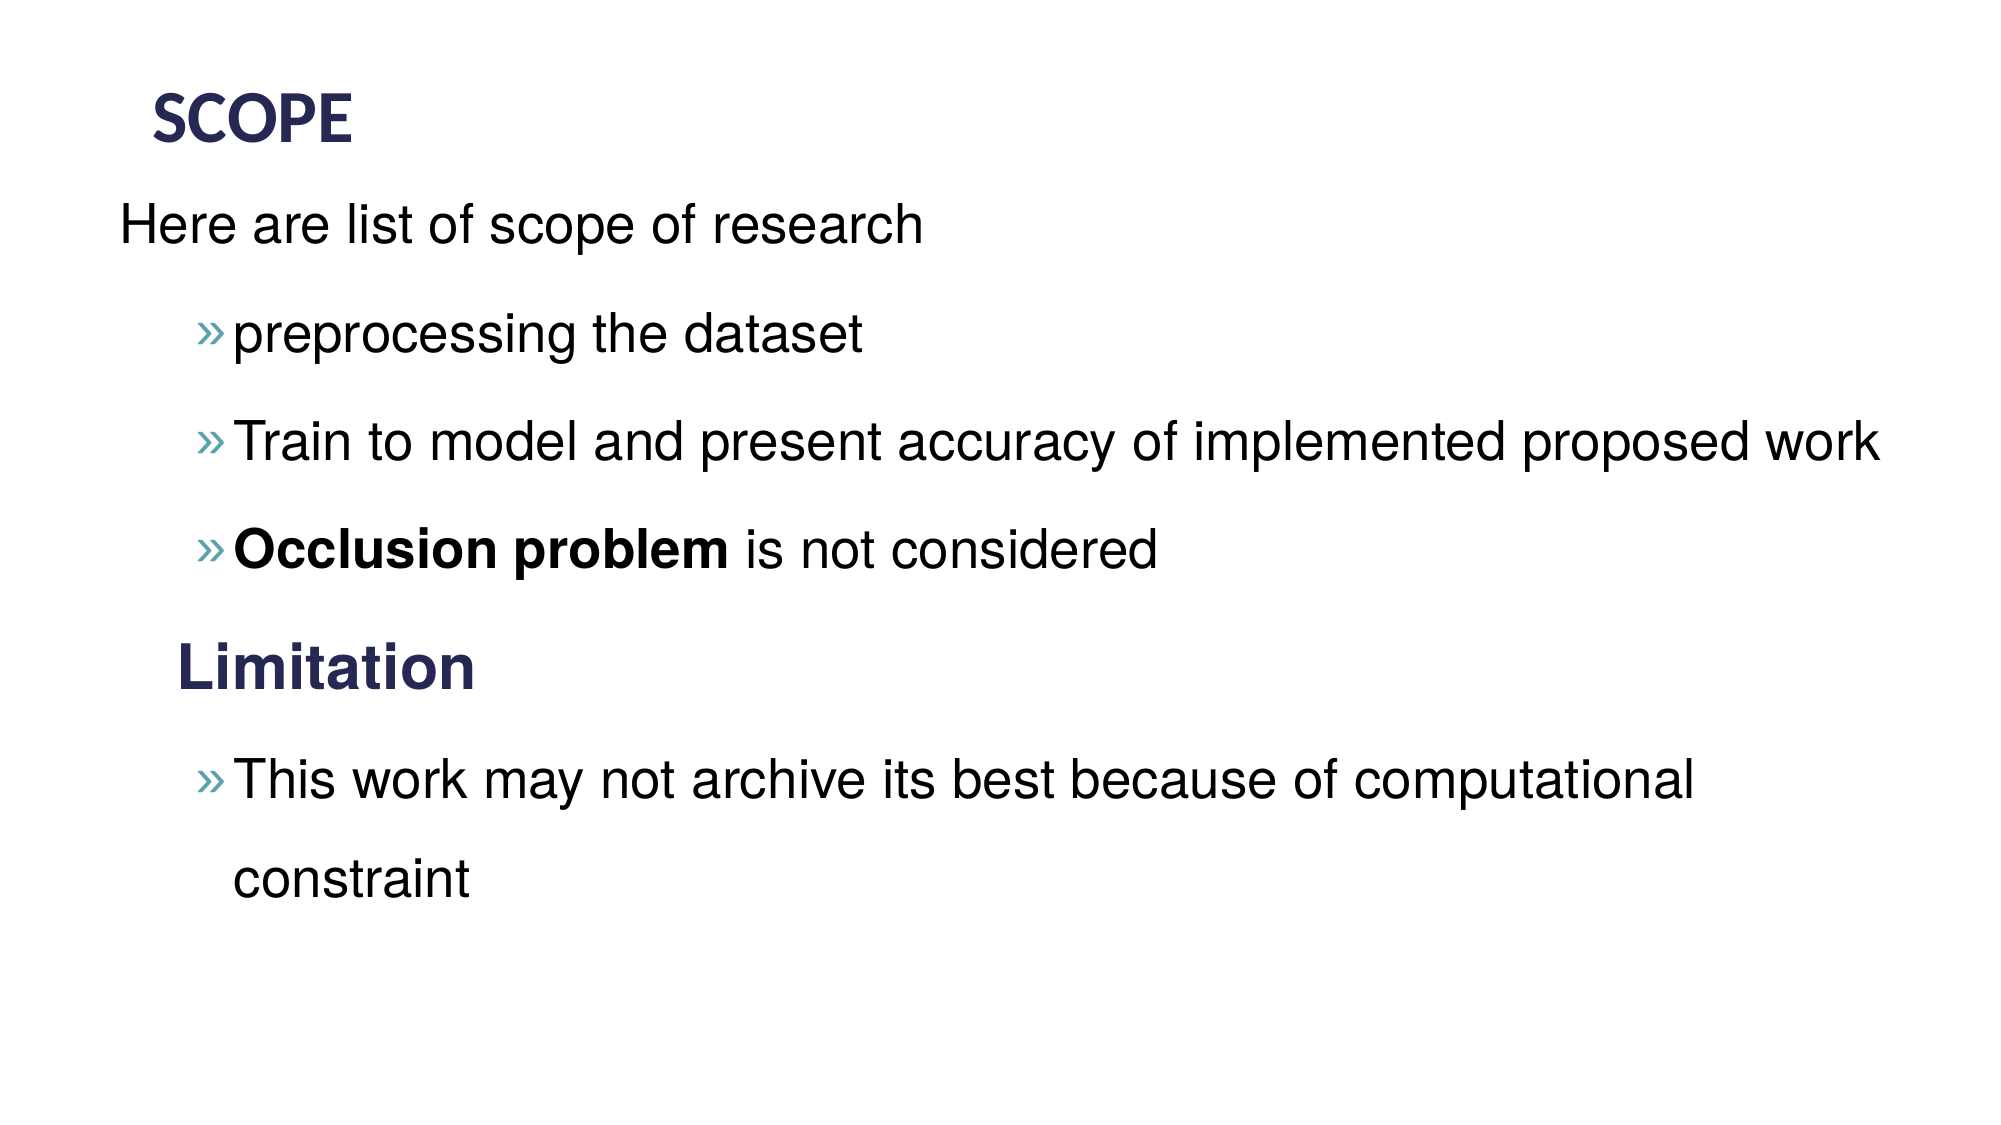

# Scope
Here are list of scope of research
preprocessing the dataset
Train to model and present accuracy of implemented proposed work
Occlusion problem is not considered
Limitation
This work may not archive its best because of computational constraint

11
Temporal cycle consistency: for video to video translation